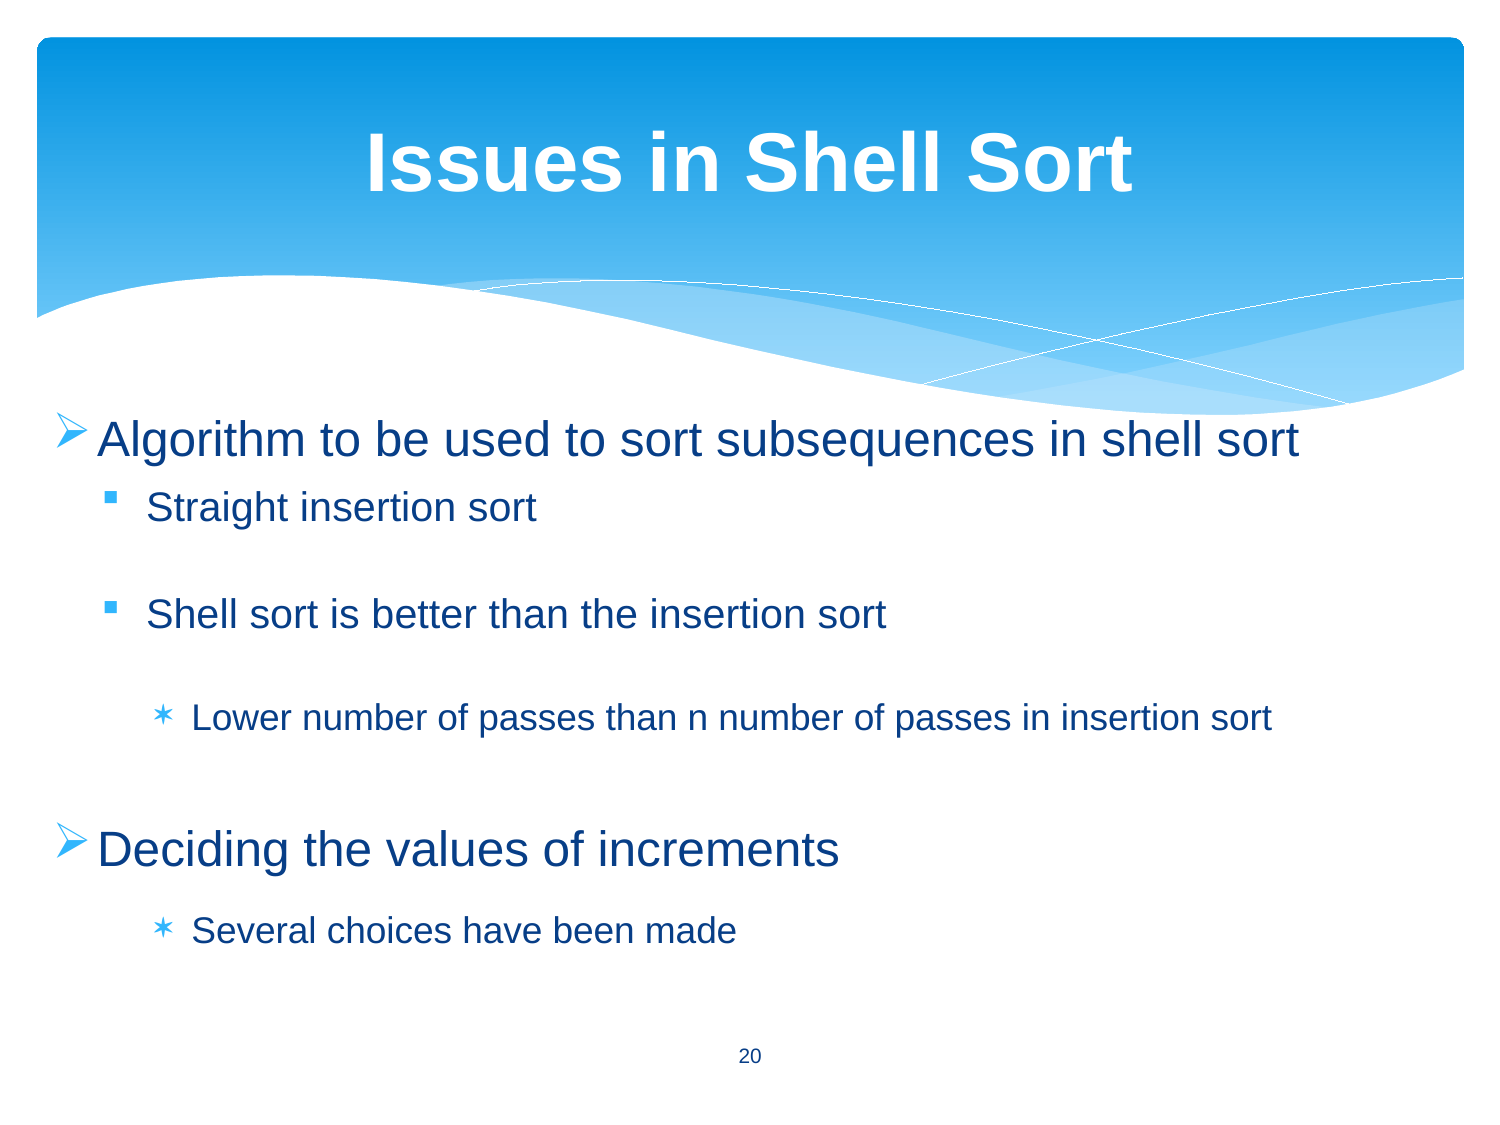

# Issues in Shell Sort
Algorithm to be used to sort subsequences in shell sort
Straight insertion sort

Shell sort is better than the insertion sort

Lower number of passes than n number of passes in insertion sort

Deciding the values of increments

Several choices have been made
20